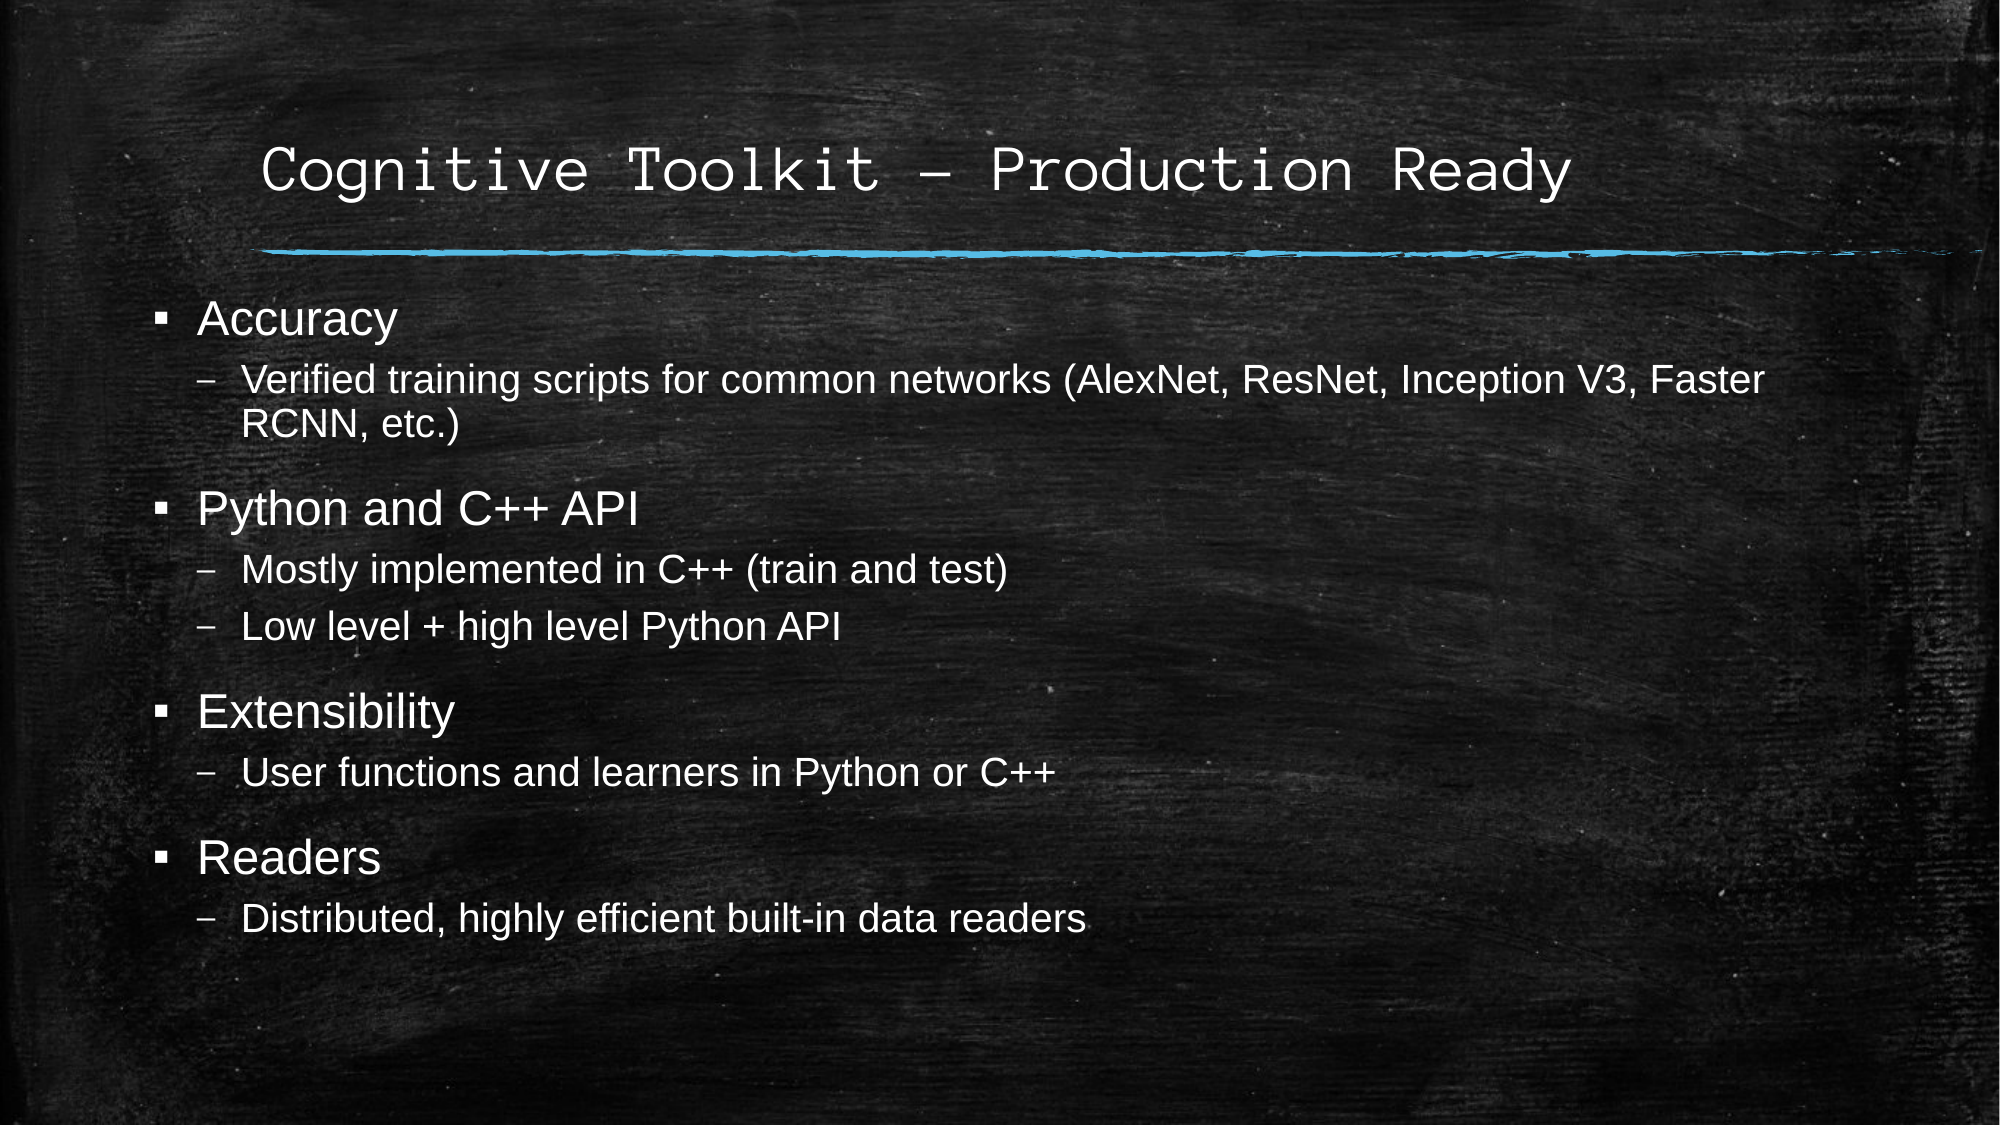

# Cognitive Toolkit – Production Ready
Accuracy
Verified training scripts for common networks (AlexNet, ResNet, Inception V3, Faster RCNN, etc.)
Python and C++ API
Mostly implemented in C++ (train and test)
Low level + high level Python API
Extensibility
User functions and learners in Python or C++
Readers
Distributed, highly efficient built-in data readers